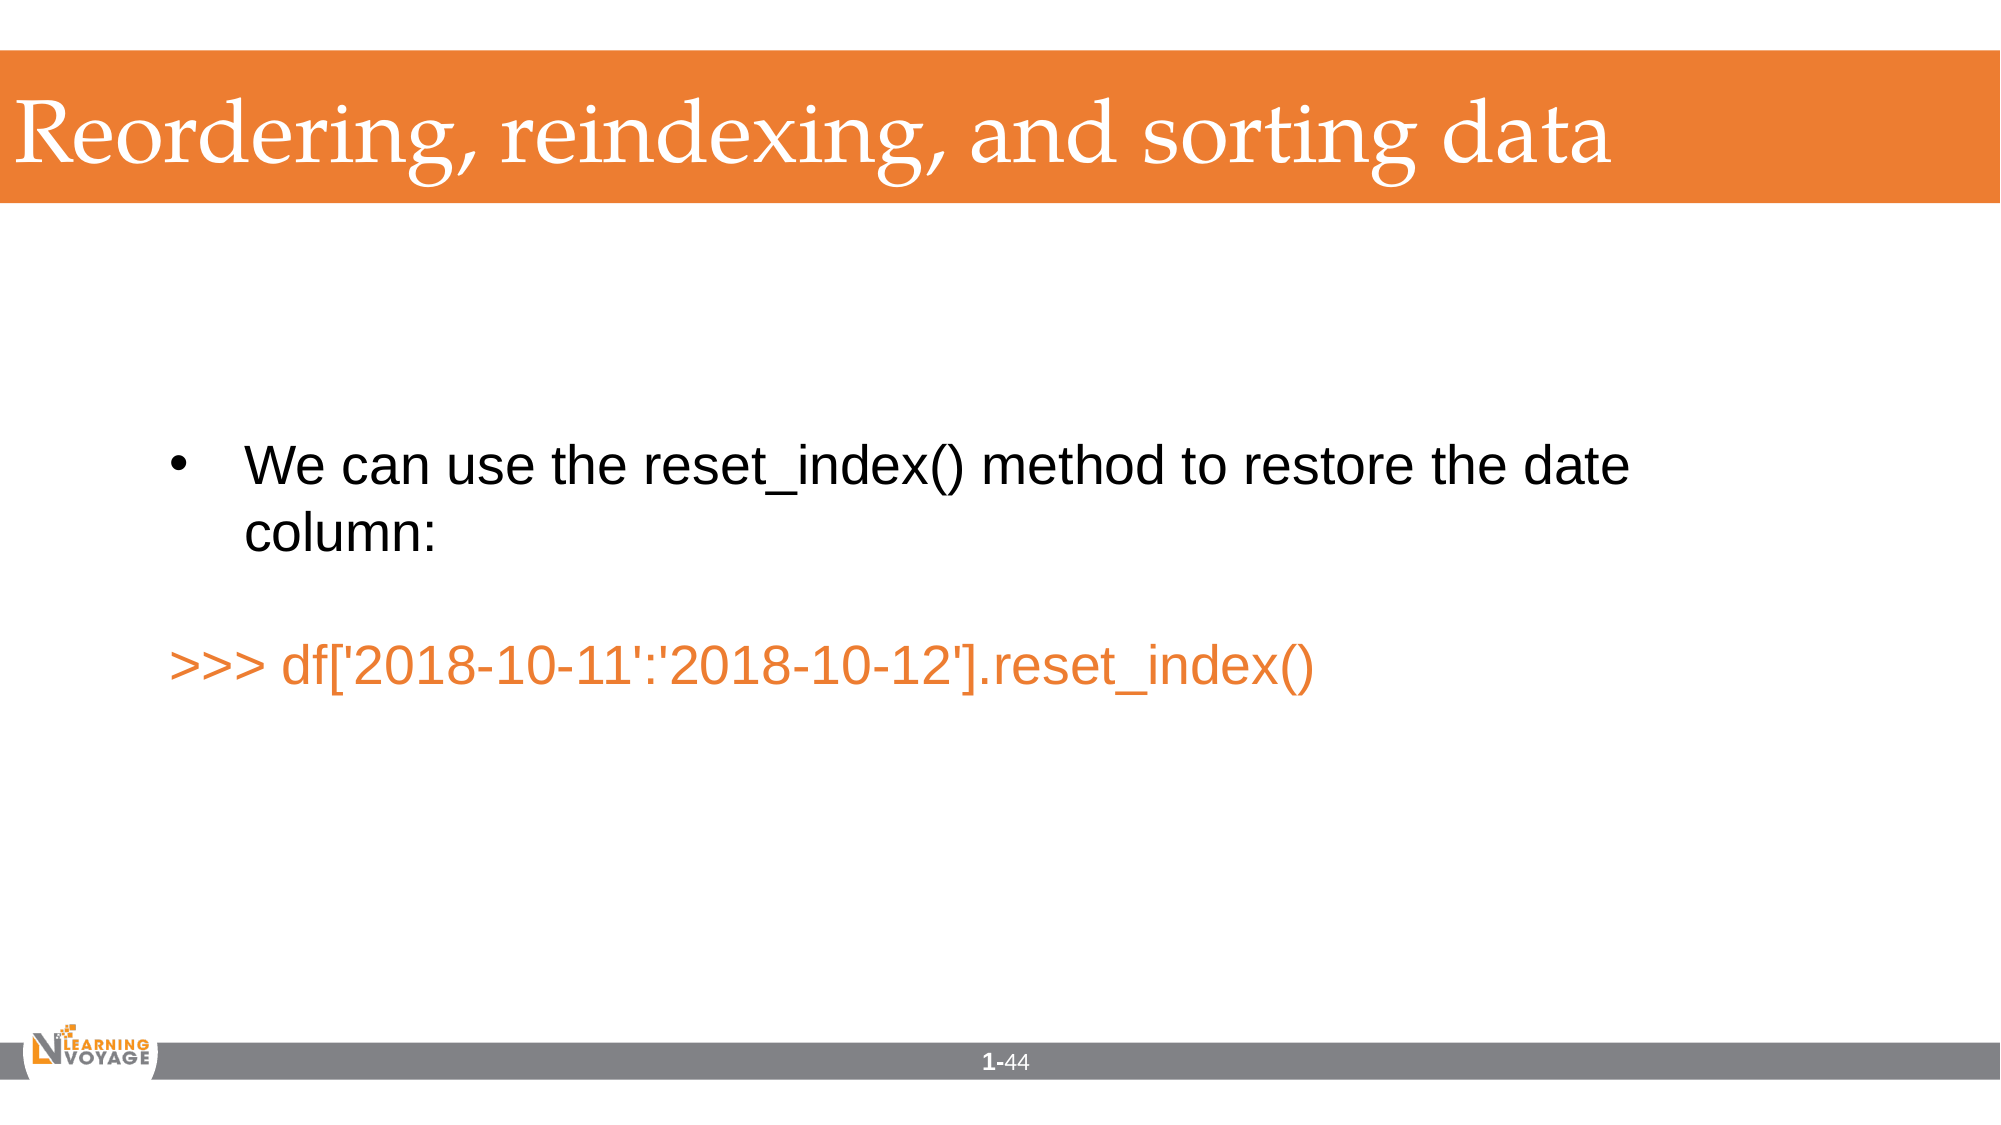

Reordering, reindexing, and sorting data
We can use the reset_index() method to restore the date column:

>>> df['2018-10-11':'2018-10-12'].reset_index()
1-44